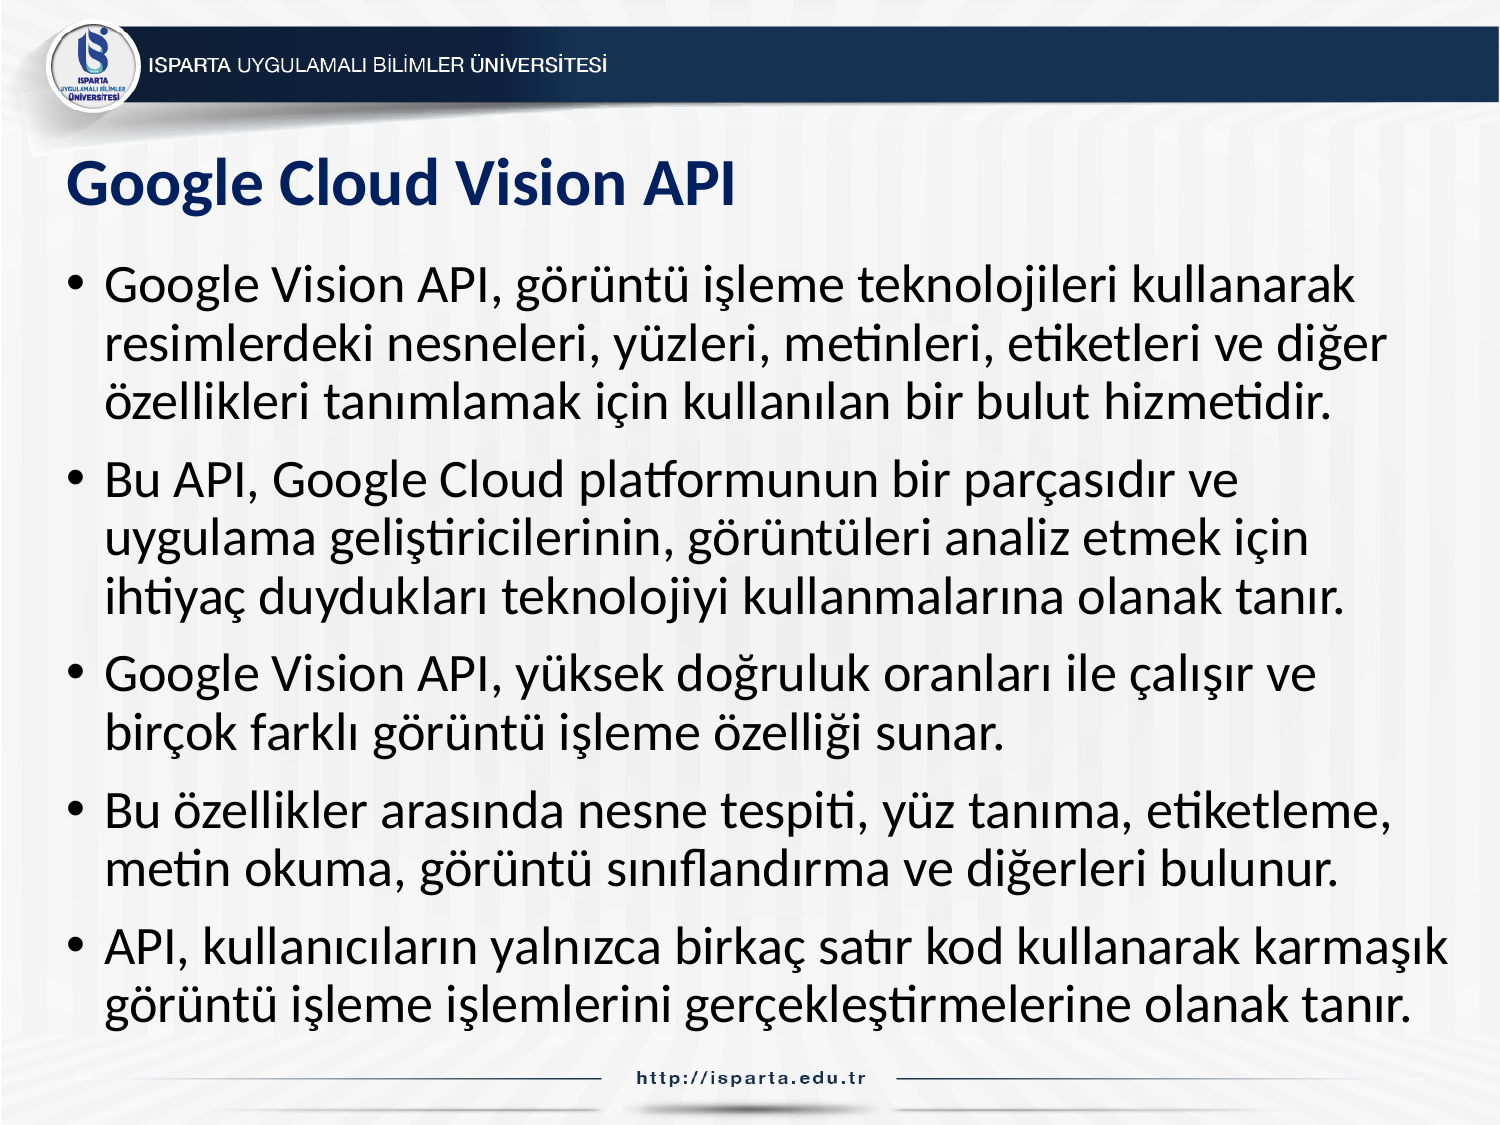

# Google Cloud Vision API
Google Vision API, görüntü işleme teknolojileri kullanarak resimlerdeki nesneleri, yüzleri, metinleri, etiketleri ve diğer özellikleri tanımlamak için kullanılan bir bulut hizmetidir.
Bu API, Google Cloud platformunun bir parçasıdır ve uygulama geliştiricilerinin, görüntüleri analiz etmek için ihtiyaç duydukları teknolojiyi kullanmalarına olanak tanır.
Google Vision API, yüksek doğruluk oranları ile çalışır ve birçok farklı görüntü işleme özelliği sunar.
Bu özellikler arasında nesne tespiti, yüz tanıma, etiketleme, metin okuma, görüntü sınıflandırma ve diğerleri bulunur.
API, kullanıcıların yalnızca birkaç satır kod kullanarak karmaşık görüntü işleme işlemlerini gerçekleştirmelerine olanak tanır.